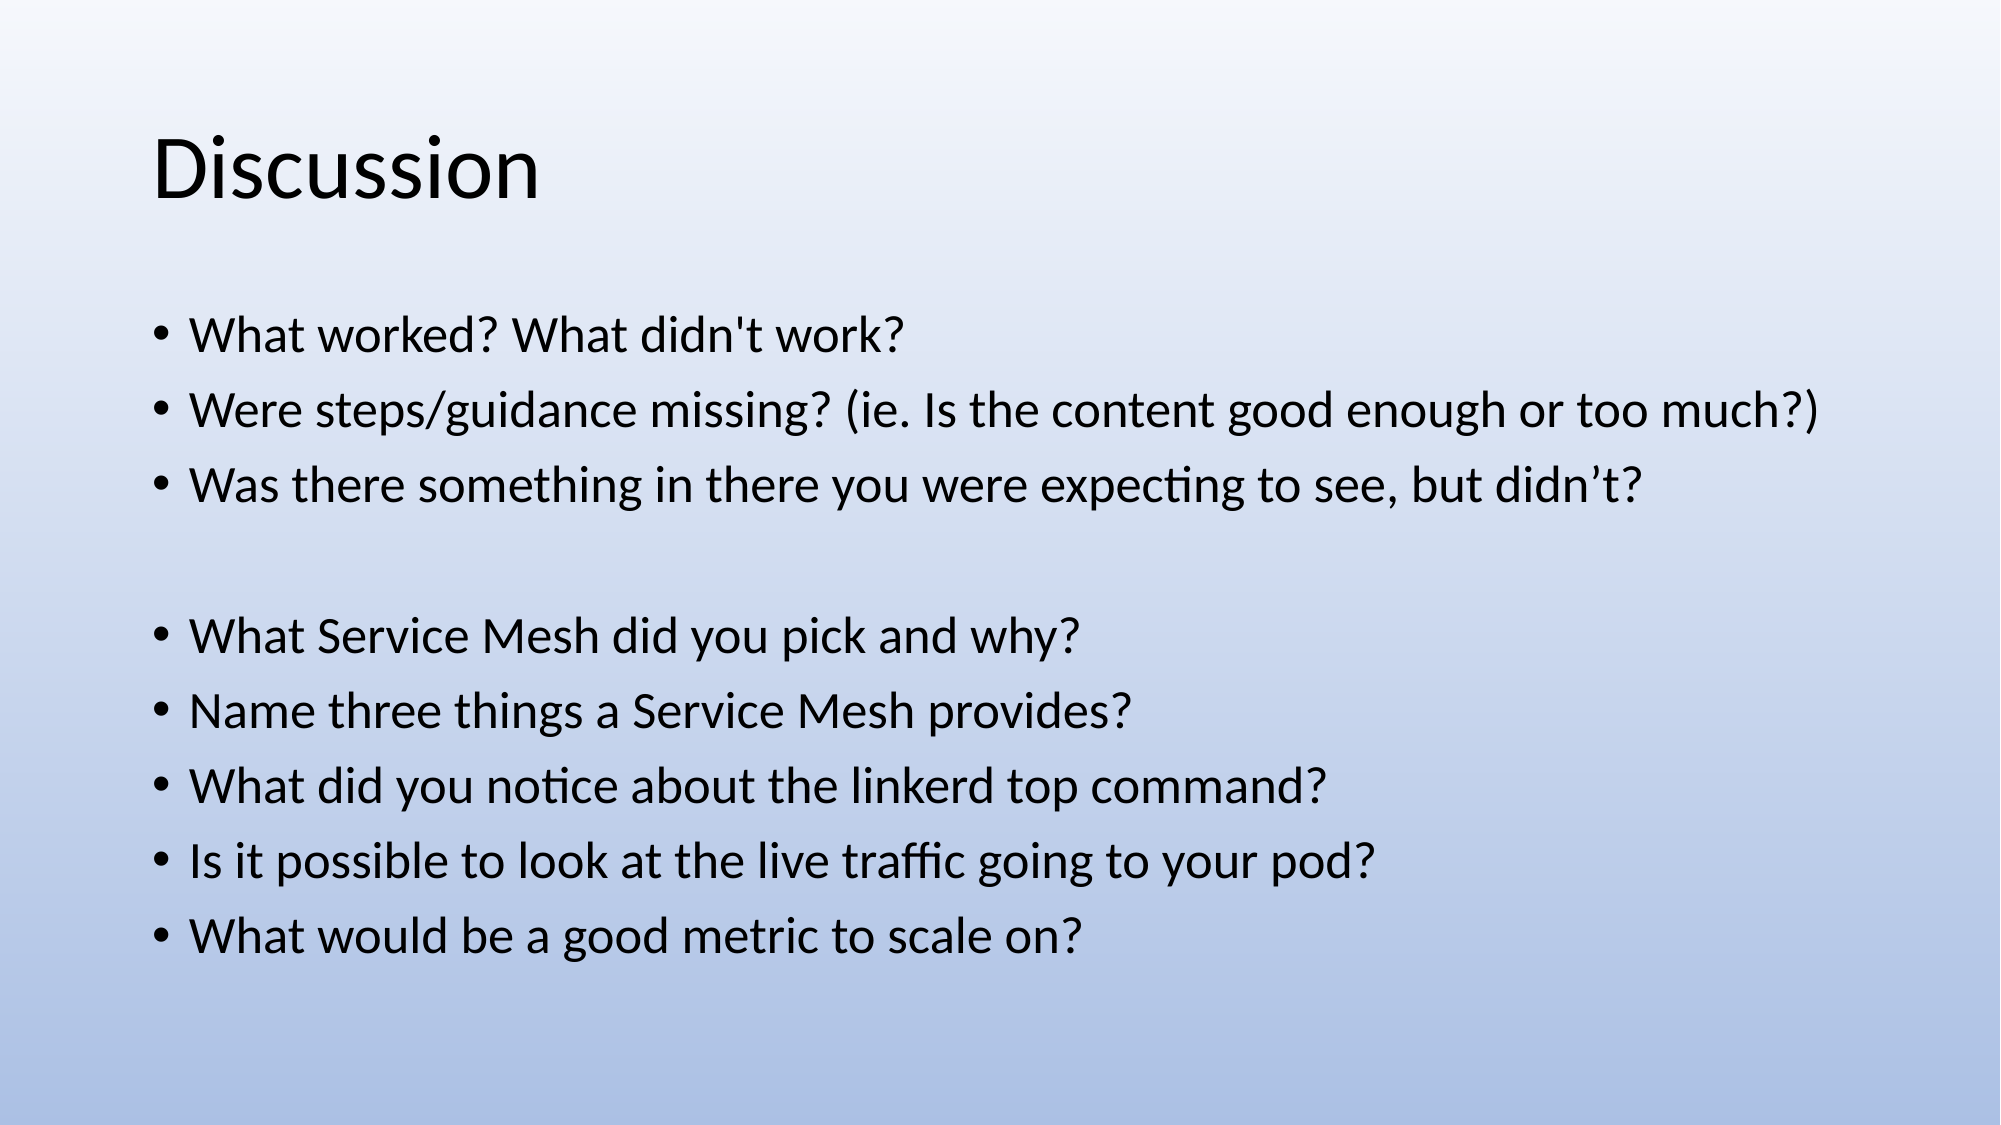

# Discussion
What worked? What didn't work?
Were steps/guidance missing? (ie. Is the content good enough or too much?)
Was there something in there you were expecting to see, but didn’t?

What Service Mesh did you pick and why?
Name three things a Service Mesh provides?
What did you notice about the linkerd top command?
Is it possible to look at the live traffic going to your pod?
What would be a good metric to scale on?